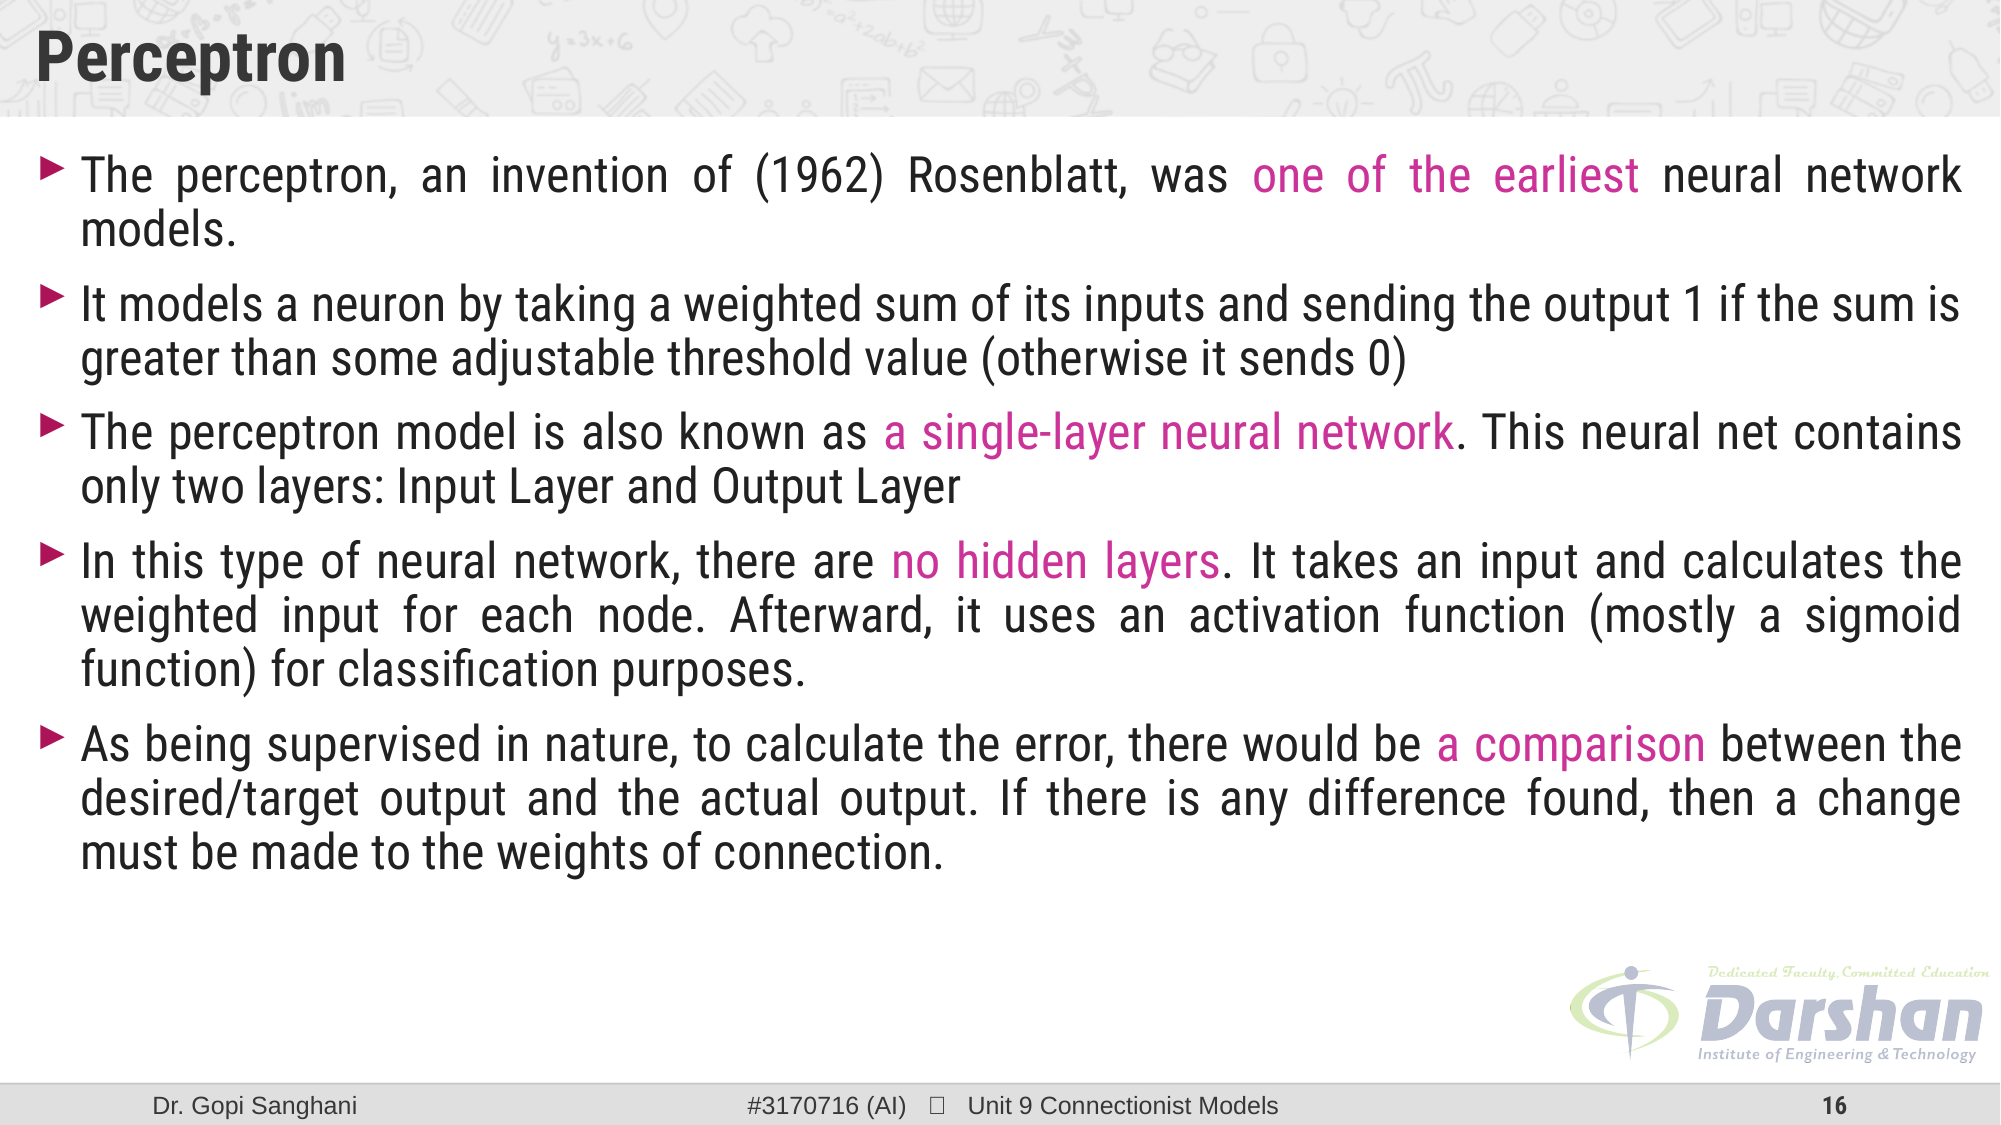

# Perceptron
The perceptron, an invention of (1962) Rosenblatt, was one of the earliest neural network models.
It models a neuron by taking a weighted sum of its inputs and sending the output 1 if the sum is greater than some adjustable threshold value (otherwise it sends 0)
The perceptron model is also known as a single-layer neural network. This neural net contains only two layers: Input Layer and Output Layer
In this type of neural network, there are no hidden layers. It takes an input and calculates the weighted input for each node. Afterward, it uses an activation function (mostly a sigmoid function) for classification purposes.
As being supervised in nature, to calculate the error, there would be a comparison between the desired/target output and the actual output. If there is any difference found, then a change must be made to the weights of connection.